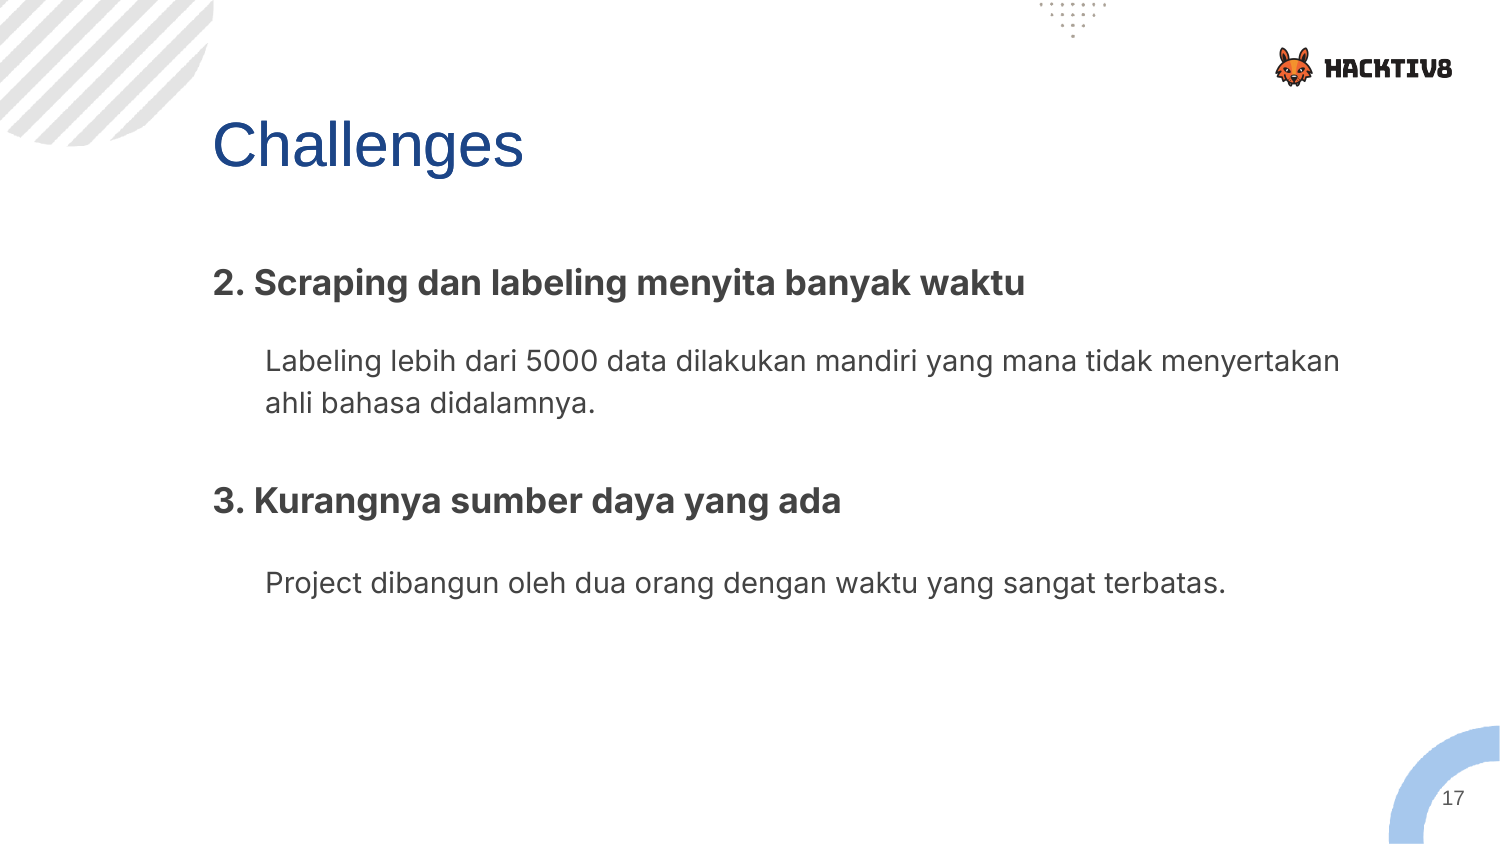

Challenges
Challenges
2. Scraping dan labeling menyita banyak waktu
Labeling lebih dari 5000 data dilakukan mandiri yang mana tidak menyertakan ahli bahasa didalamnya.
3. Kurangnya sumber daya yang ada
Project dibangun oleh dua orang dengan waktu yang sangat terbatas.
17